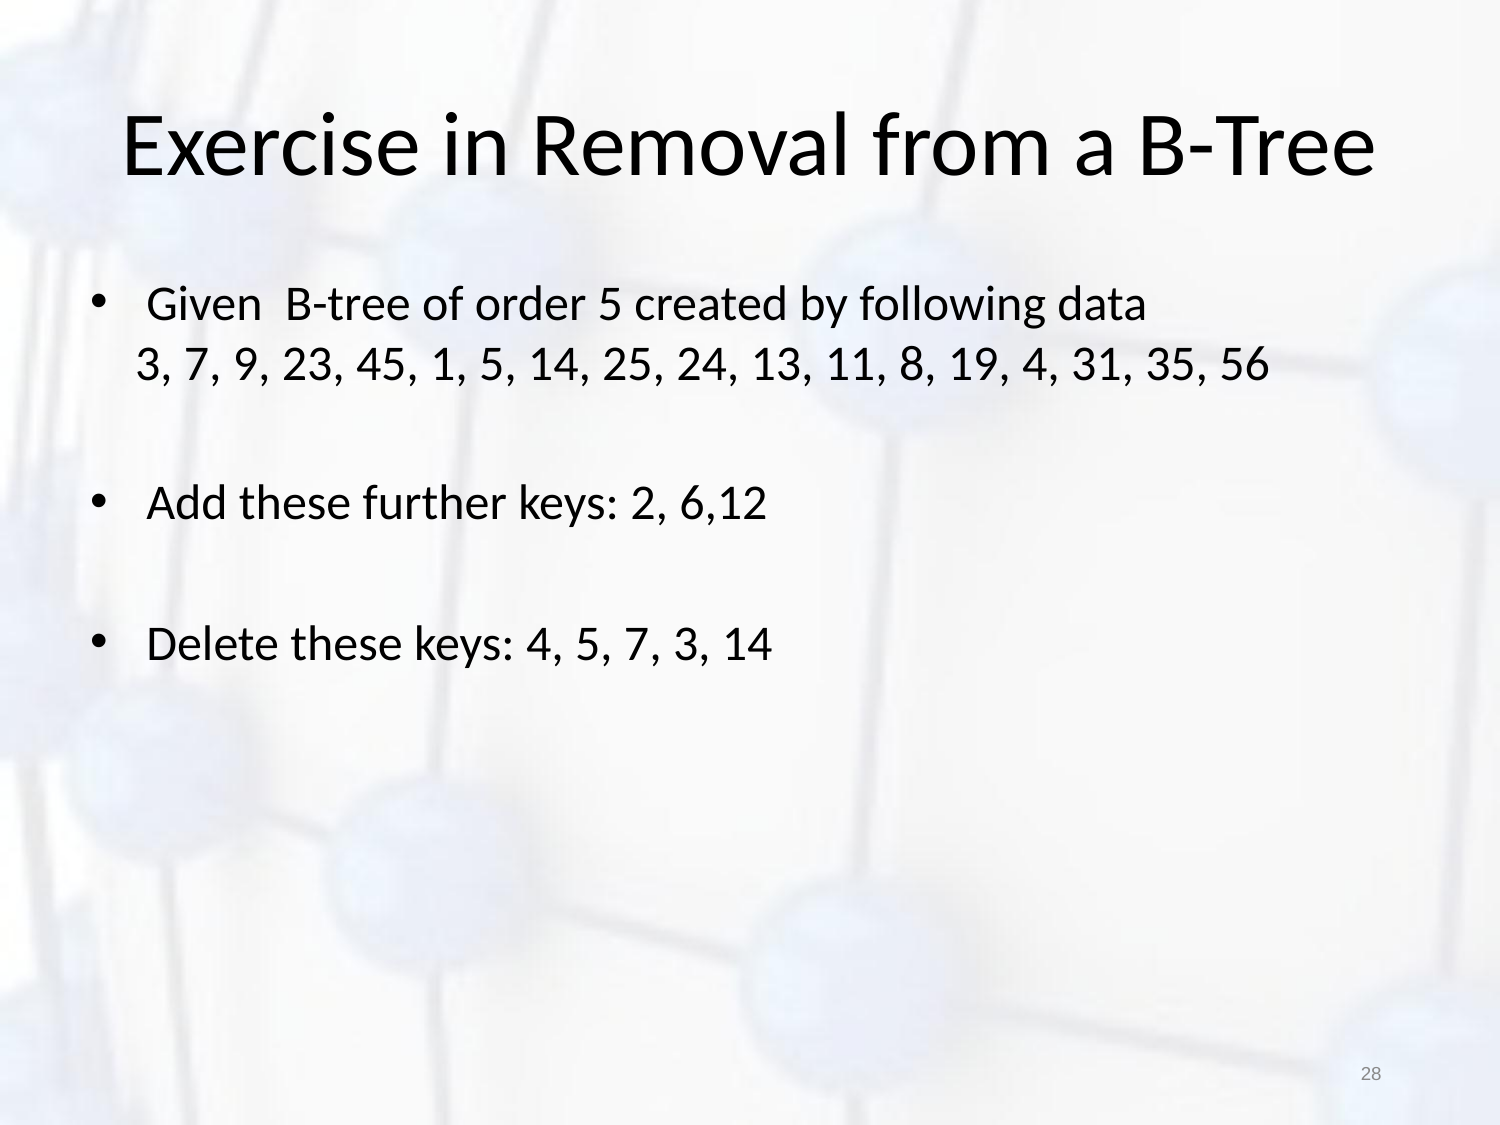

# Exercise in Removal from a B-Tree
Given  B-tree of order 5 created by following data
    3, 7, 9, 23, 45, 1, 5, 14, 25, 24, 13, 11, 8, 19, 4, 31, 35, 56

Add these further keys: 2, 6,12

Delete these keys: 4, 5, 7, 3, 14

28